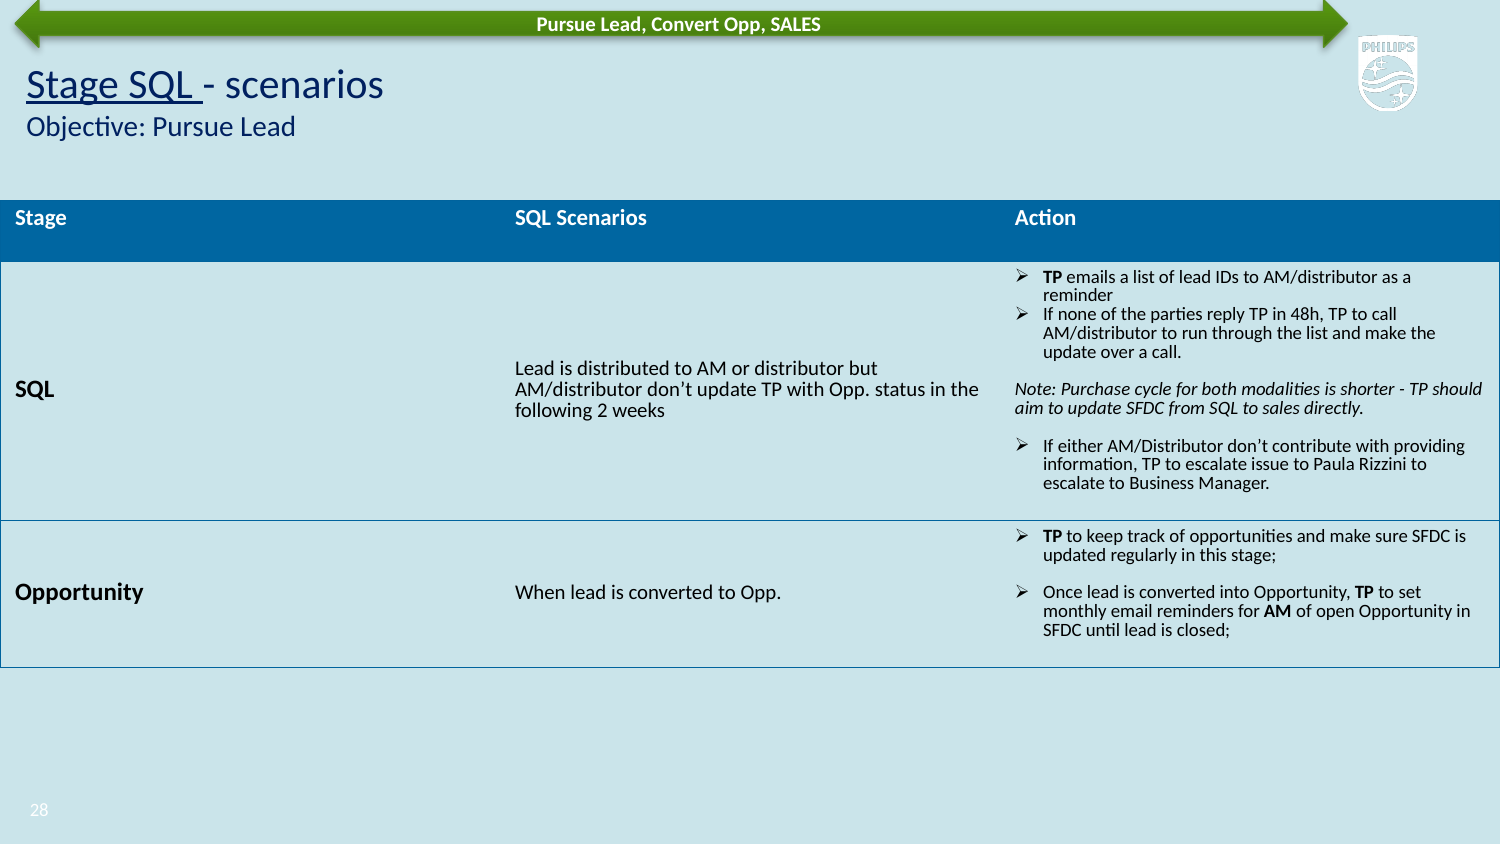

Pursue Lead, Convert Opp, SALES
# Stage SQL - scenarios Objective: Pursue Lead
| Stage | SQL Scenarios | Action |
| --- | --- | --- |
| SQL | Lead is distributed to AM or distributor but AM/distributor don’t update TP with Opp. status in the following 2 weeks | TP emails a list of lead IDs to AM/distributor as a reminder If none of the parties reply TP in 48h, TP to call AM/distributor to run through the list and make the update over a call. Note: Purchase cycle for both modalities is shorter - TP should aim to update SFDC from SQL to sales directly. If either AM/Distributor don’t contribute with providing information, TP to escalate issue to Paula Rizzini to escalate to Business Manager. |
| Opportunity | When lead is converted to Opp. | TP to keep track of opportunities and make sure SFDC is updated regularly in this stage; Once lead is converted into Opportunity, TP to set monthly email reminders for AM of open Opportunity in SFDC until lead is closed; |
28